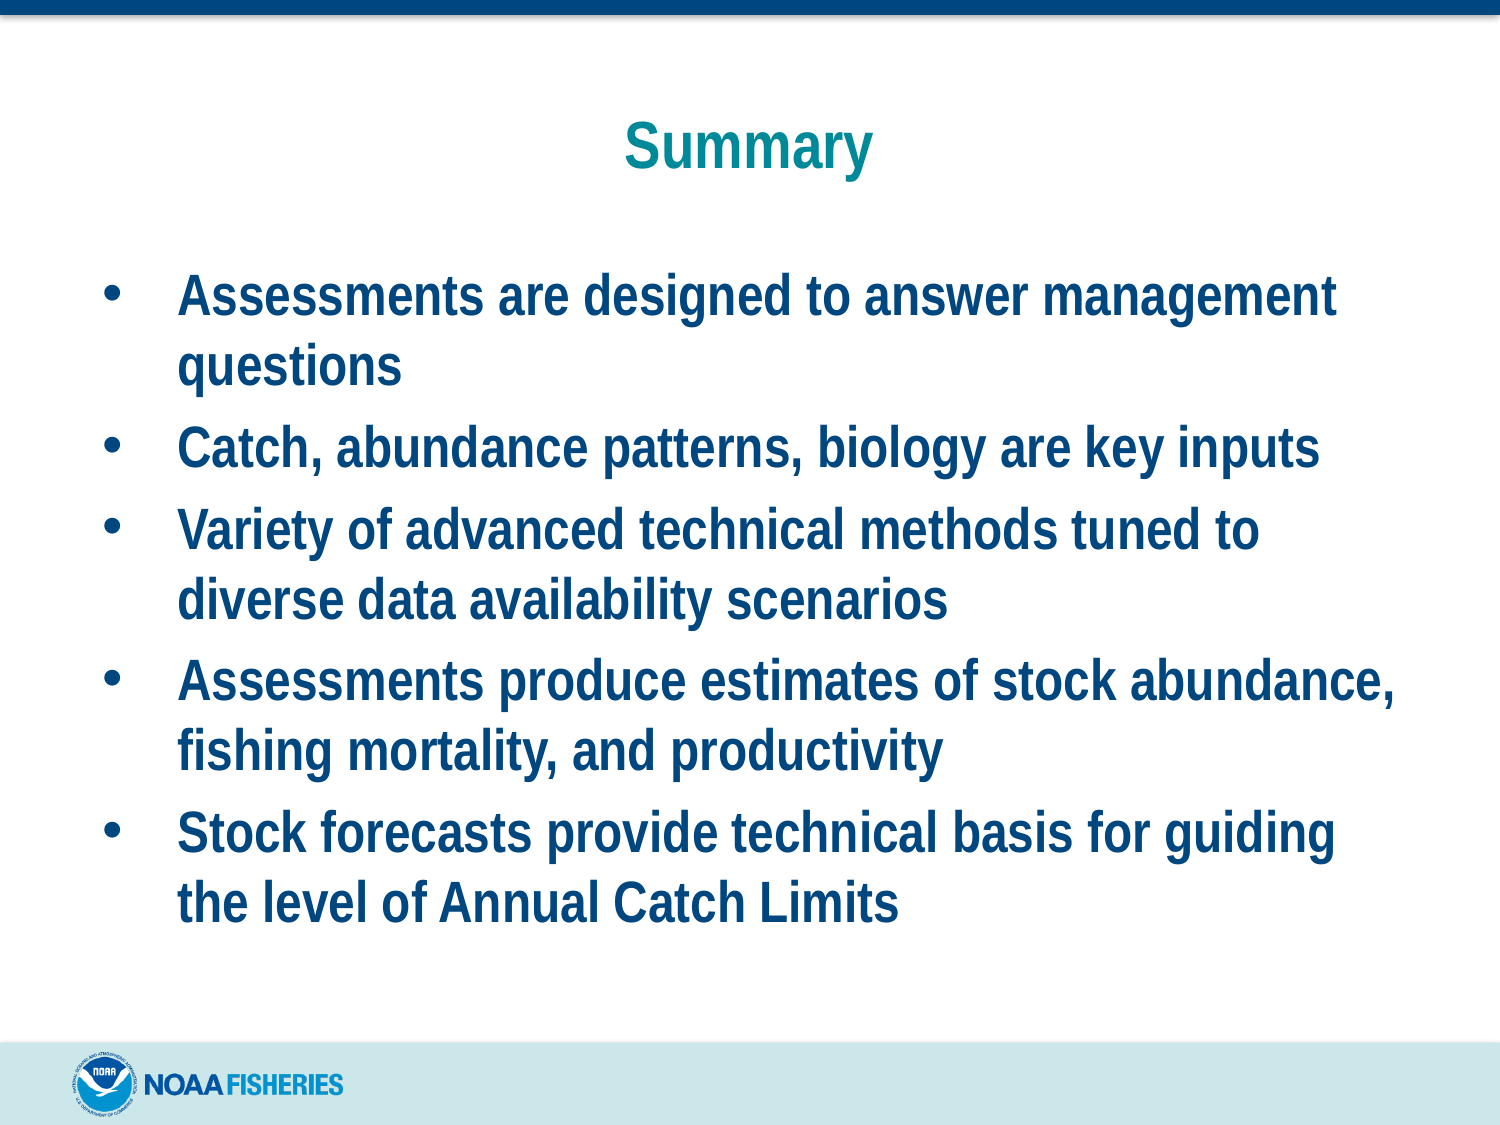

# Summary
Assessments are designed to answer management questions
Catch, abundance patterns, biology are key inputs
Variety of advanced technical methods tuned to diverse data availability scenarios
Assessments produce estimates of stock abundance, fishing mortality, and productivity
Stock forecasts provide technical basis for guiding the level of Annual Catch Limits